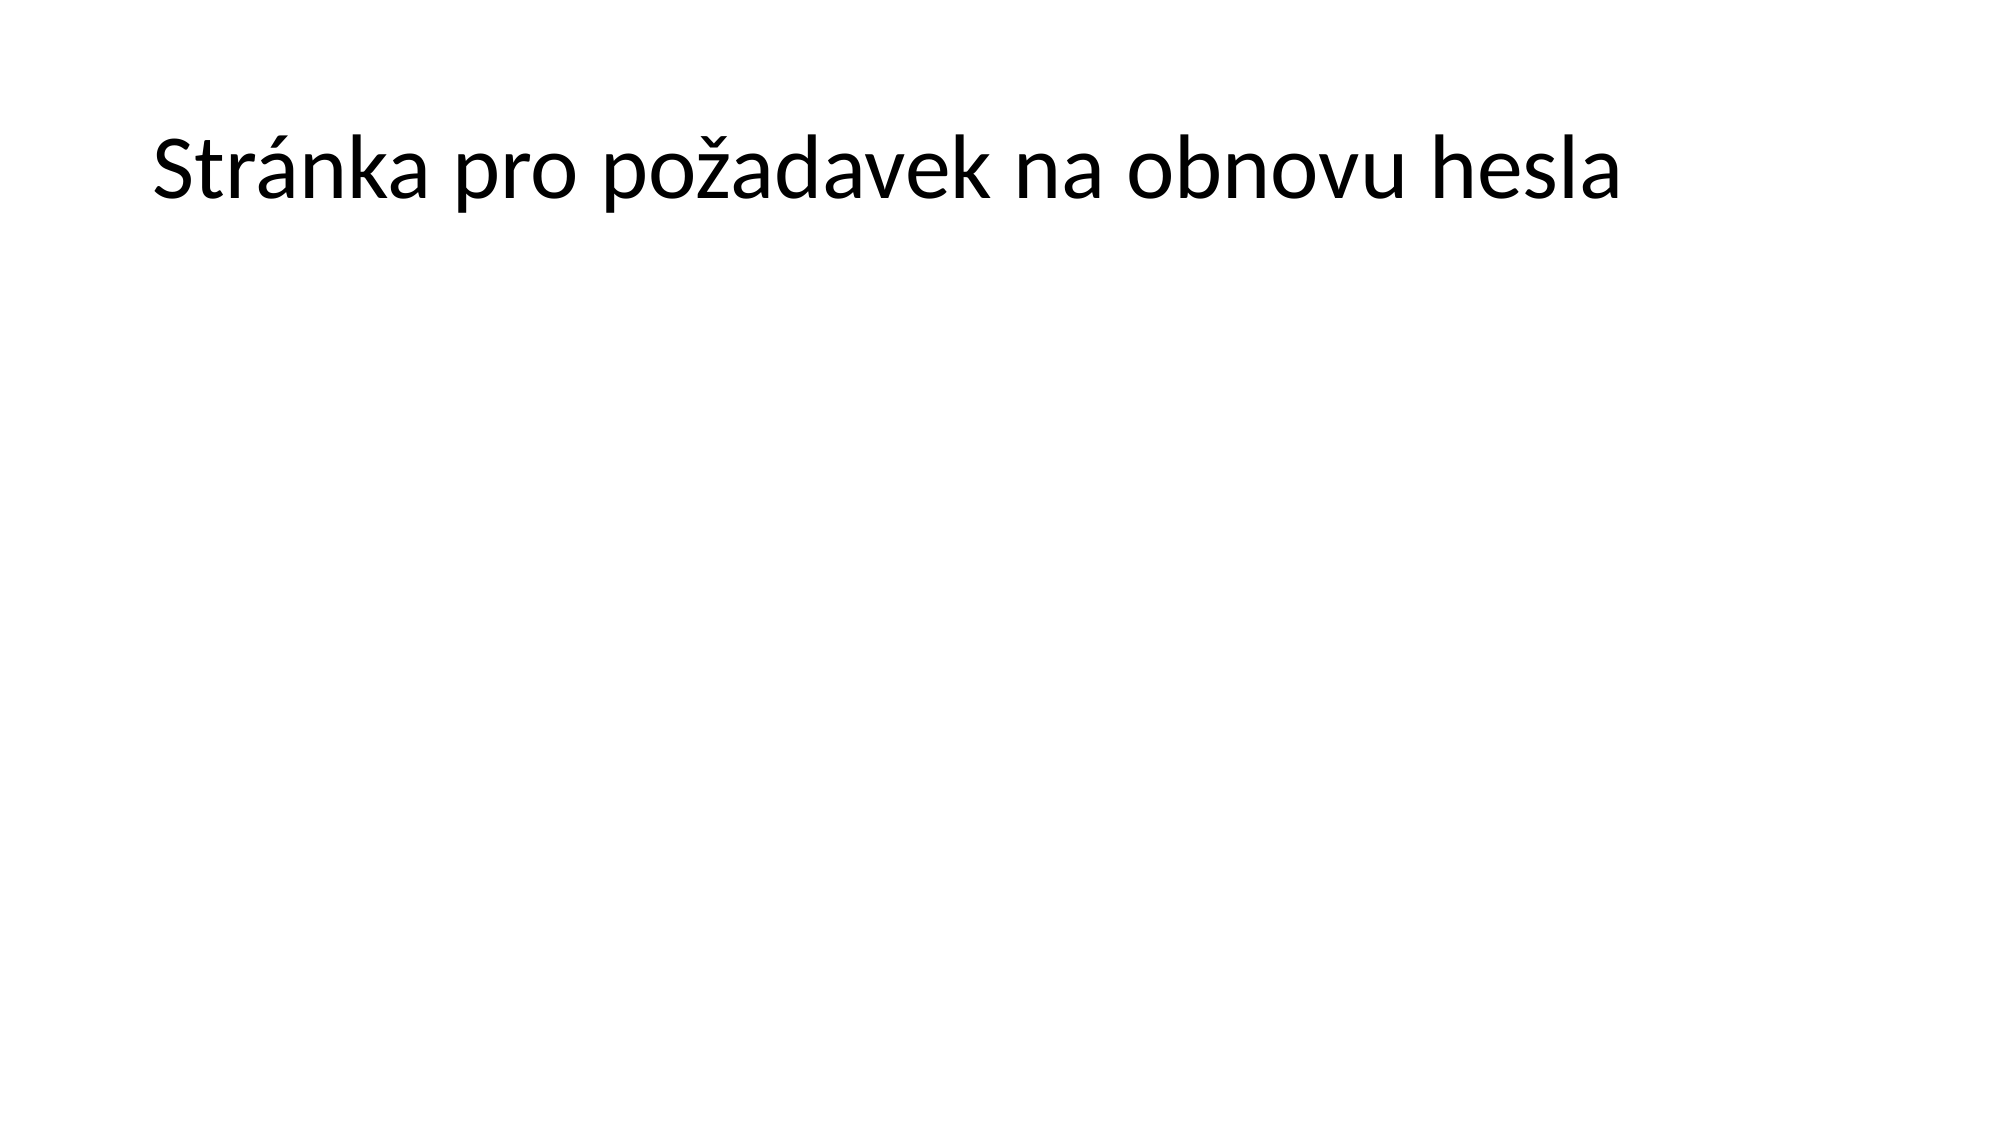

# Stránka pro požadavek na obnovu hesla